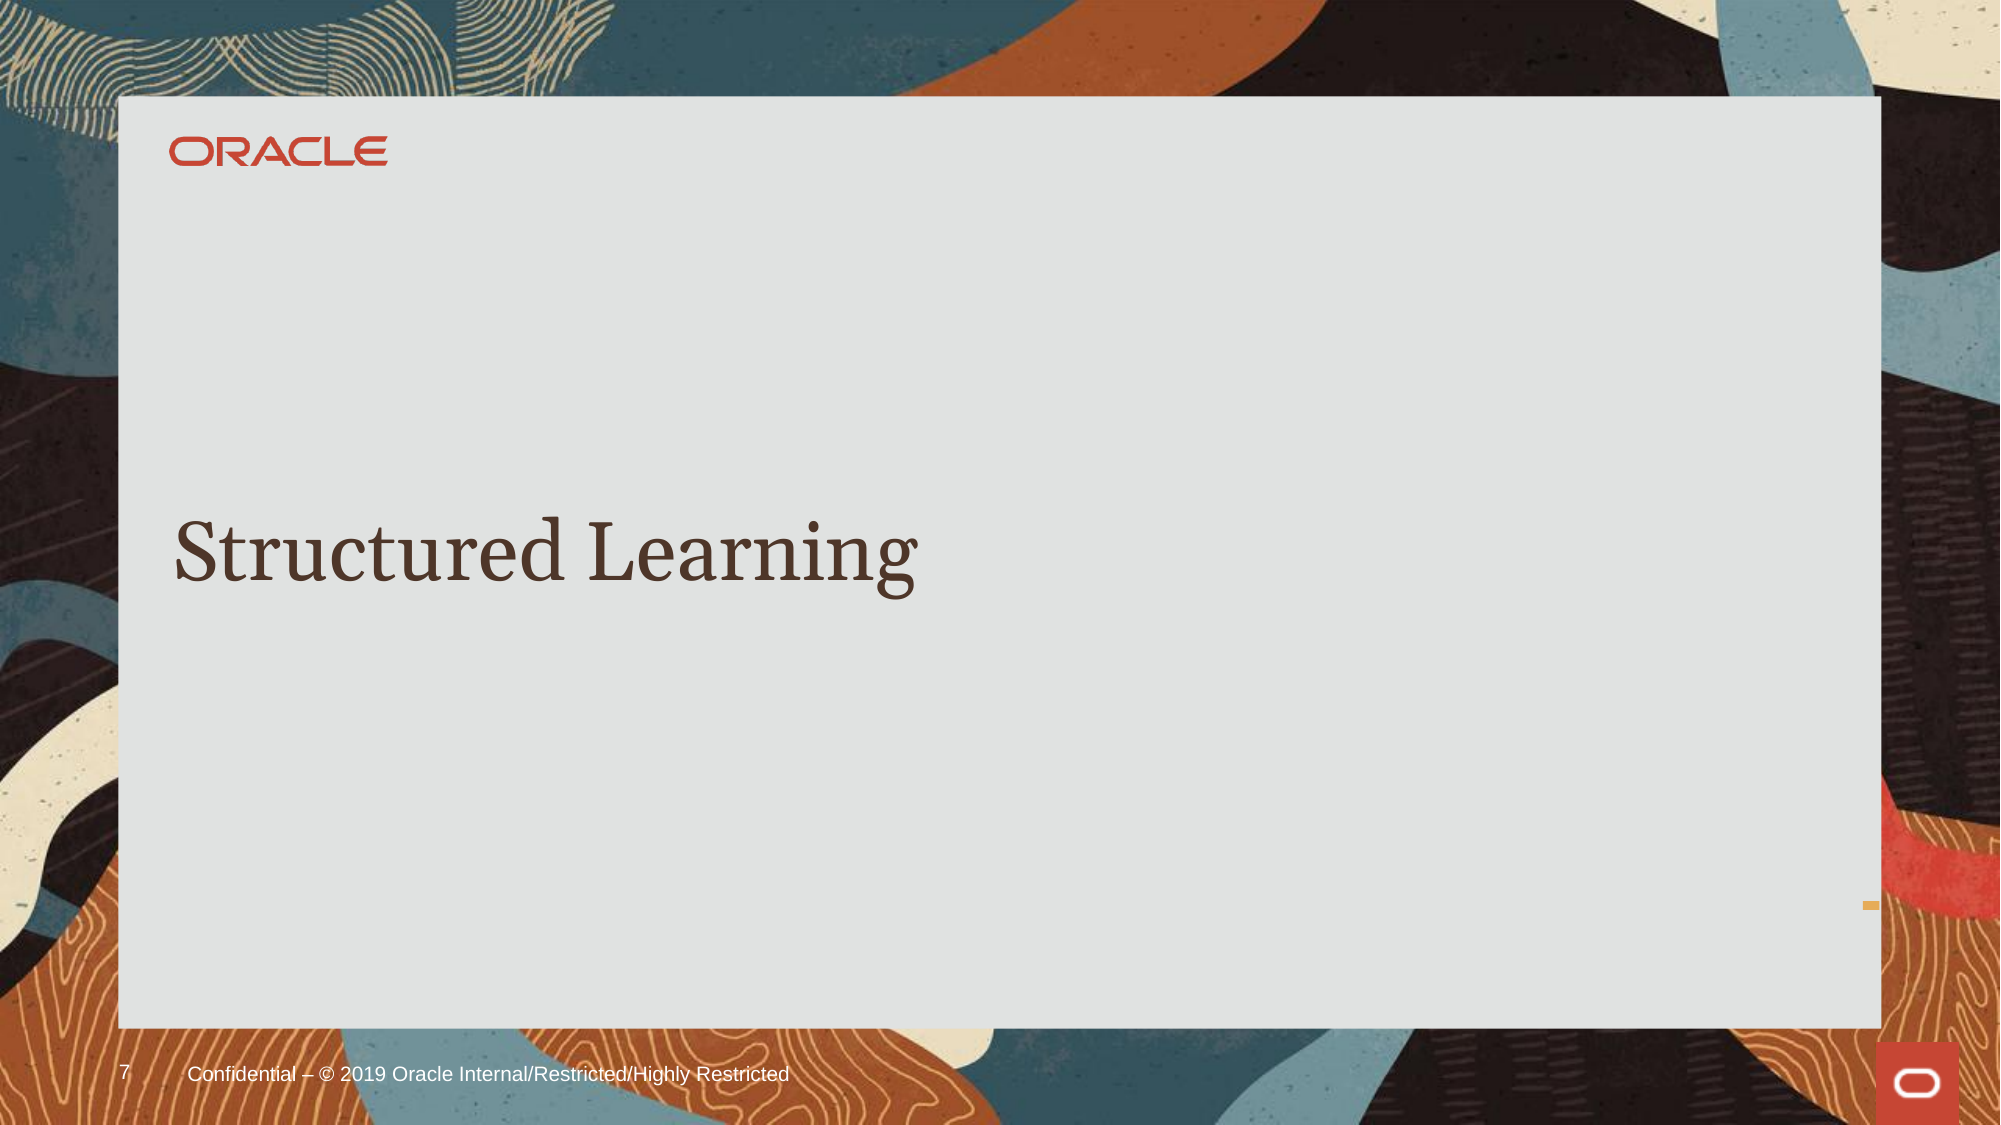

# Structured Learning

7
Confidential – © 2019 Oracle Internal/Restricted/Highly Restricted